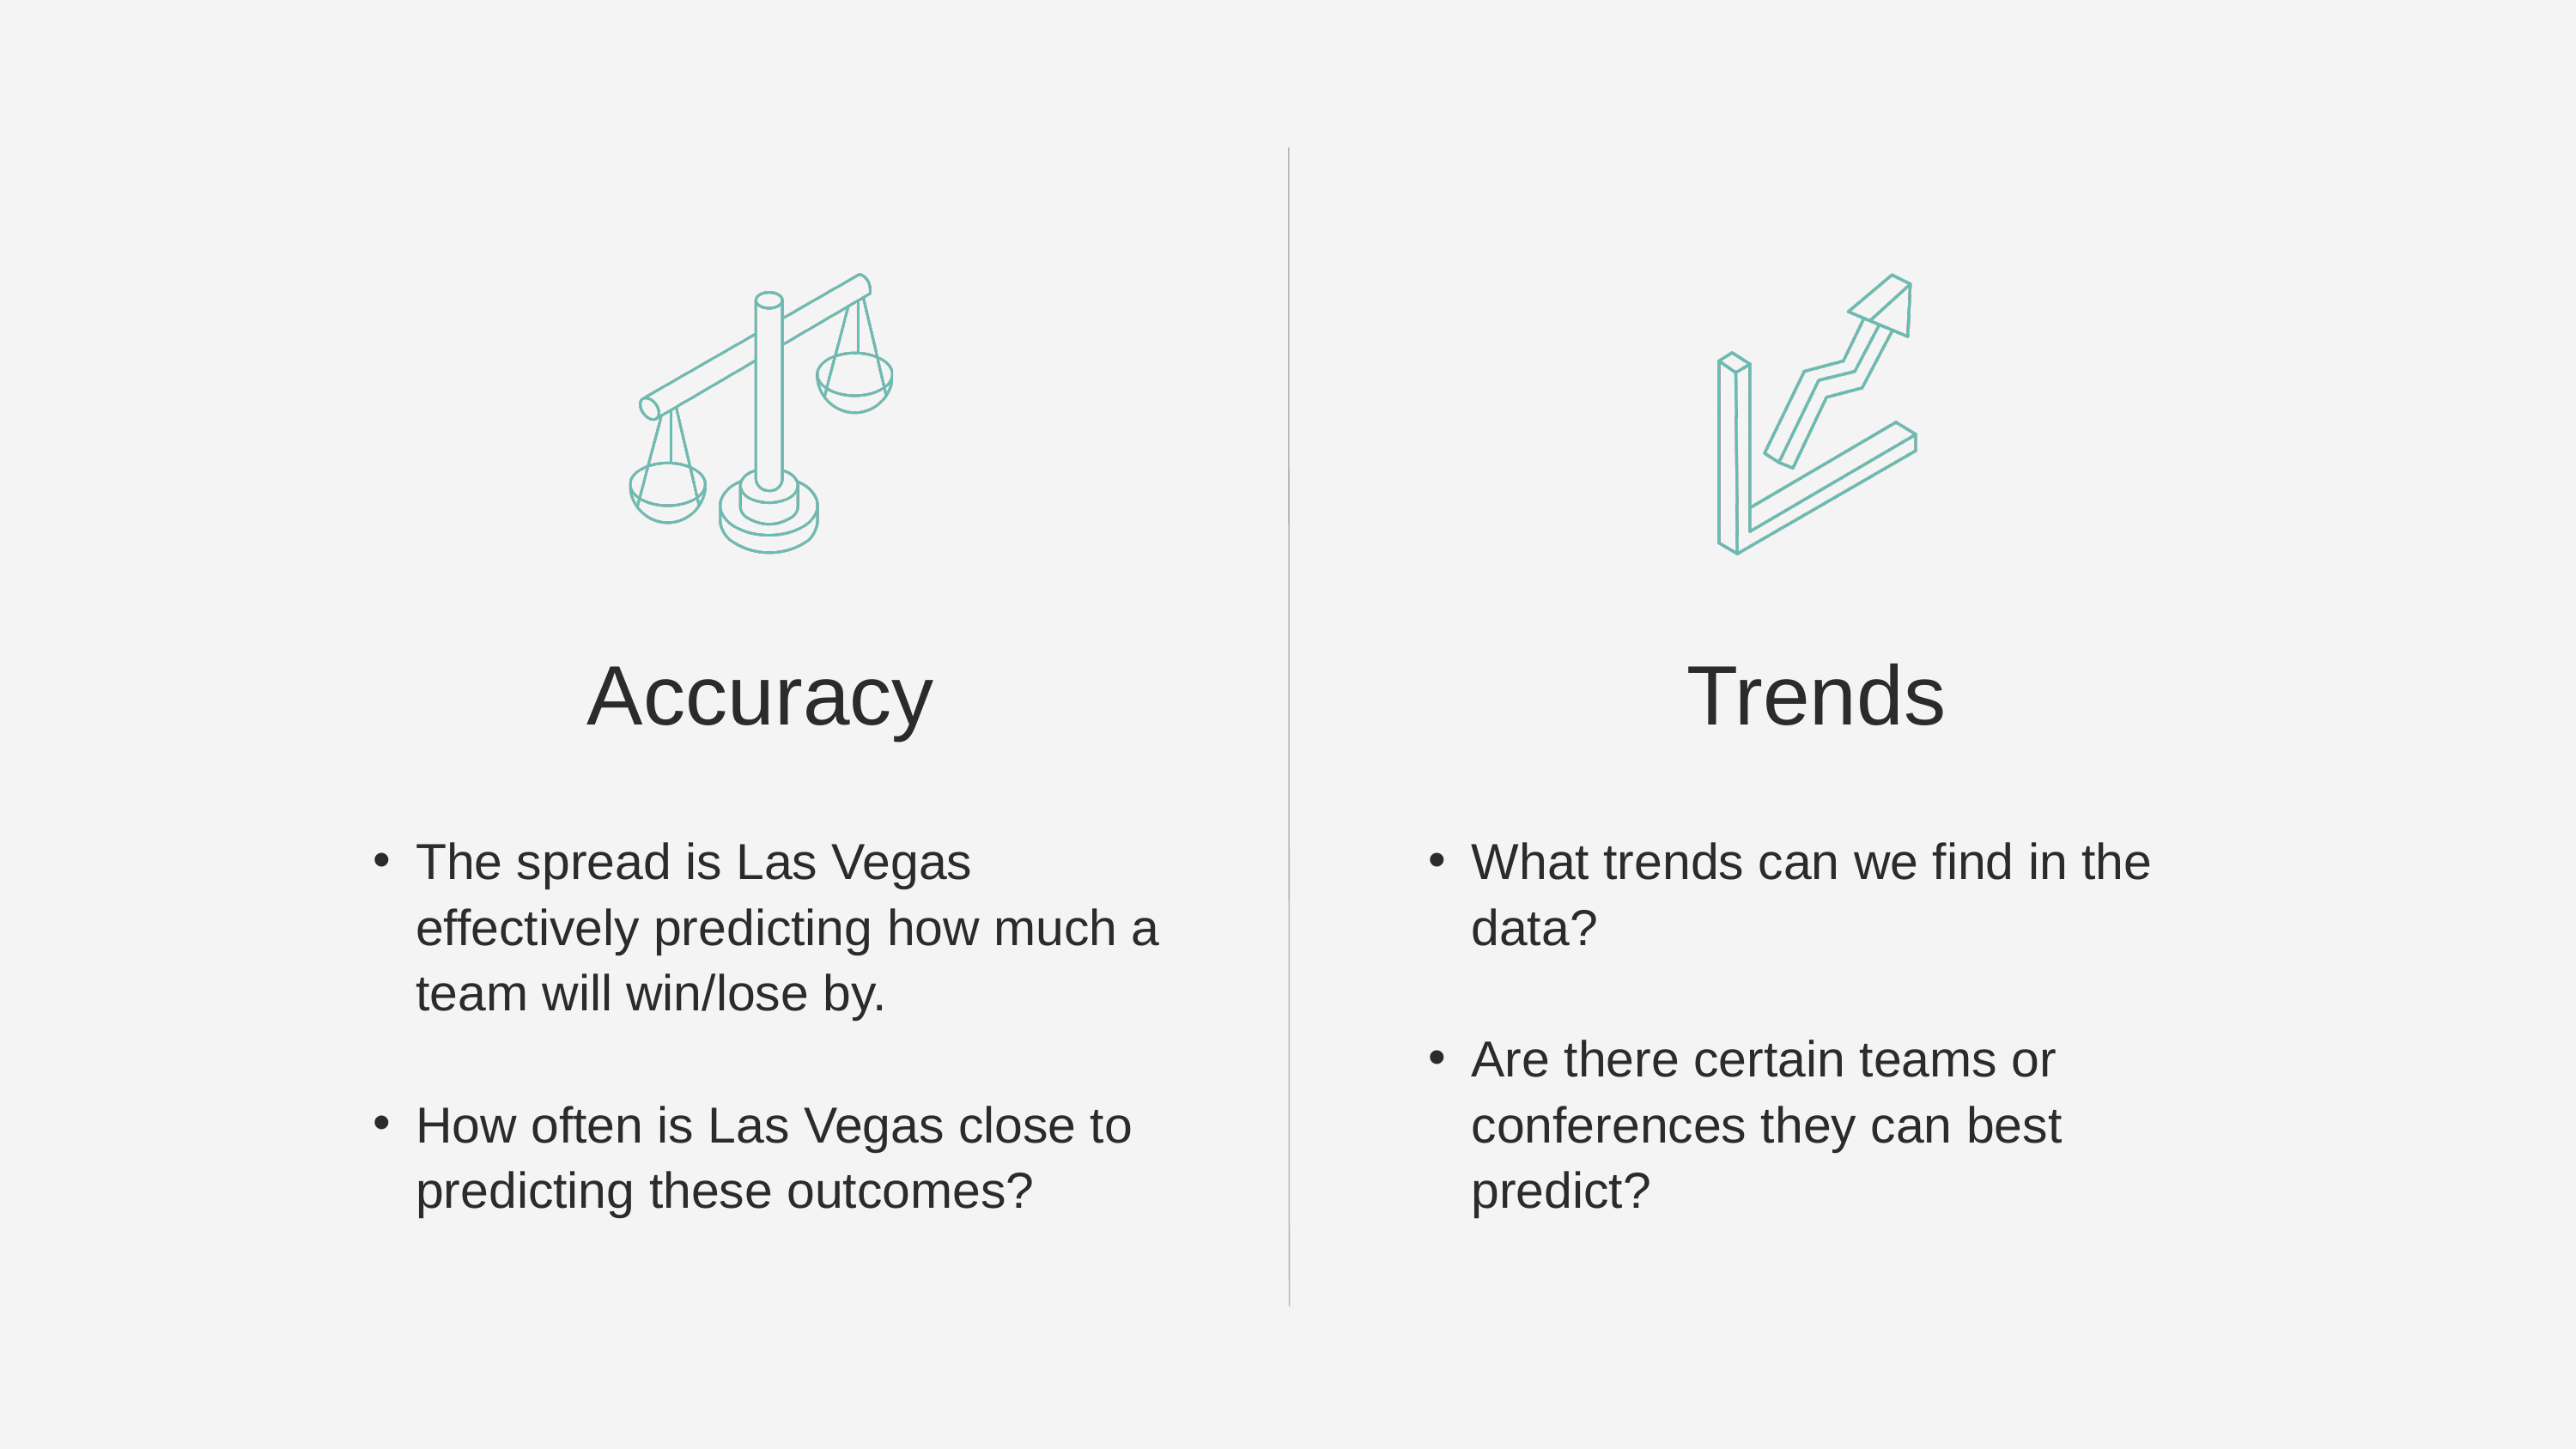

Trends
What trends can we find in the data?

Are there certain teams or conferences they can best predict?

Accuracy
The spread is Las Vegas effectively predicting how much a team will win/lose by.

How often is Las Vegas close to predicting these outcomes?